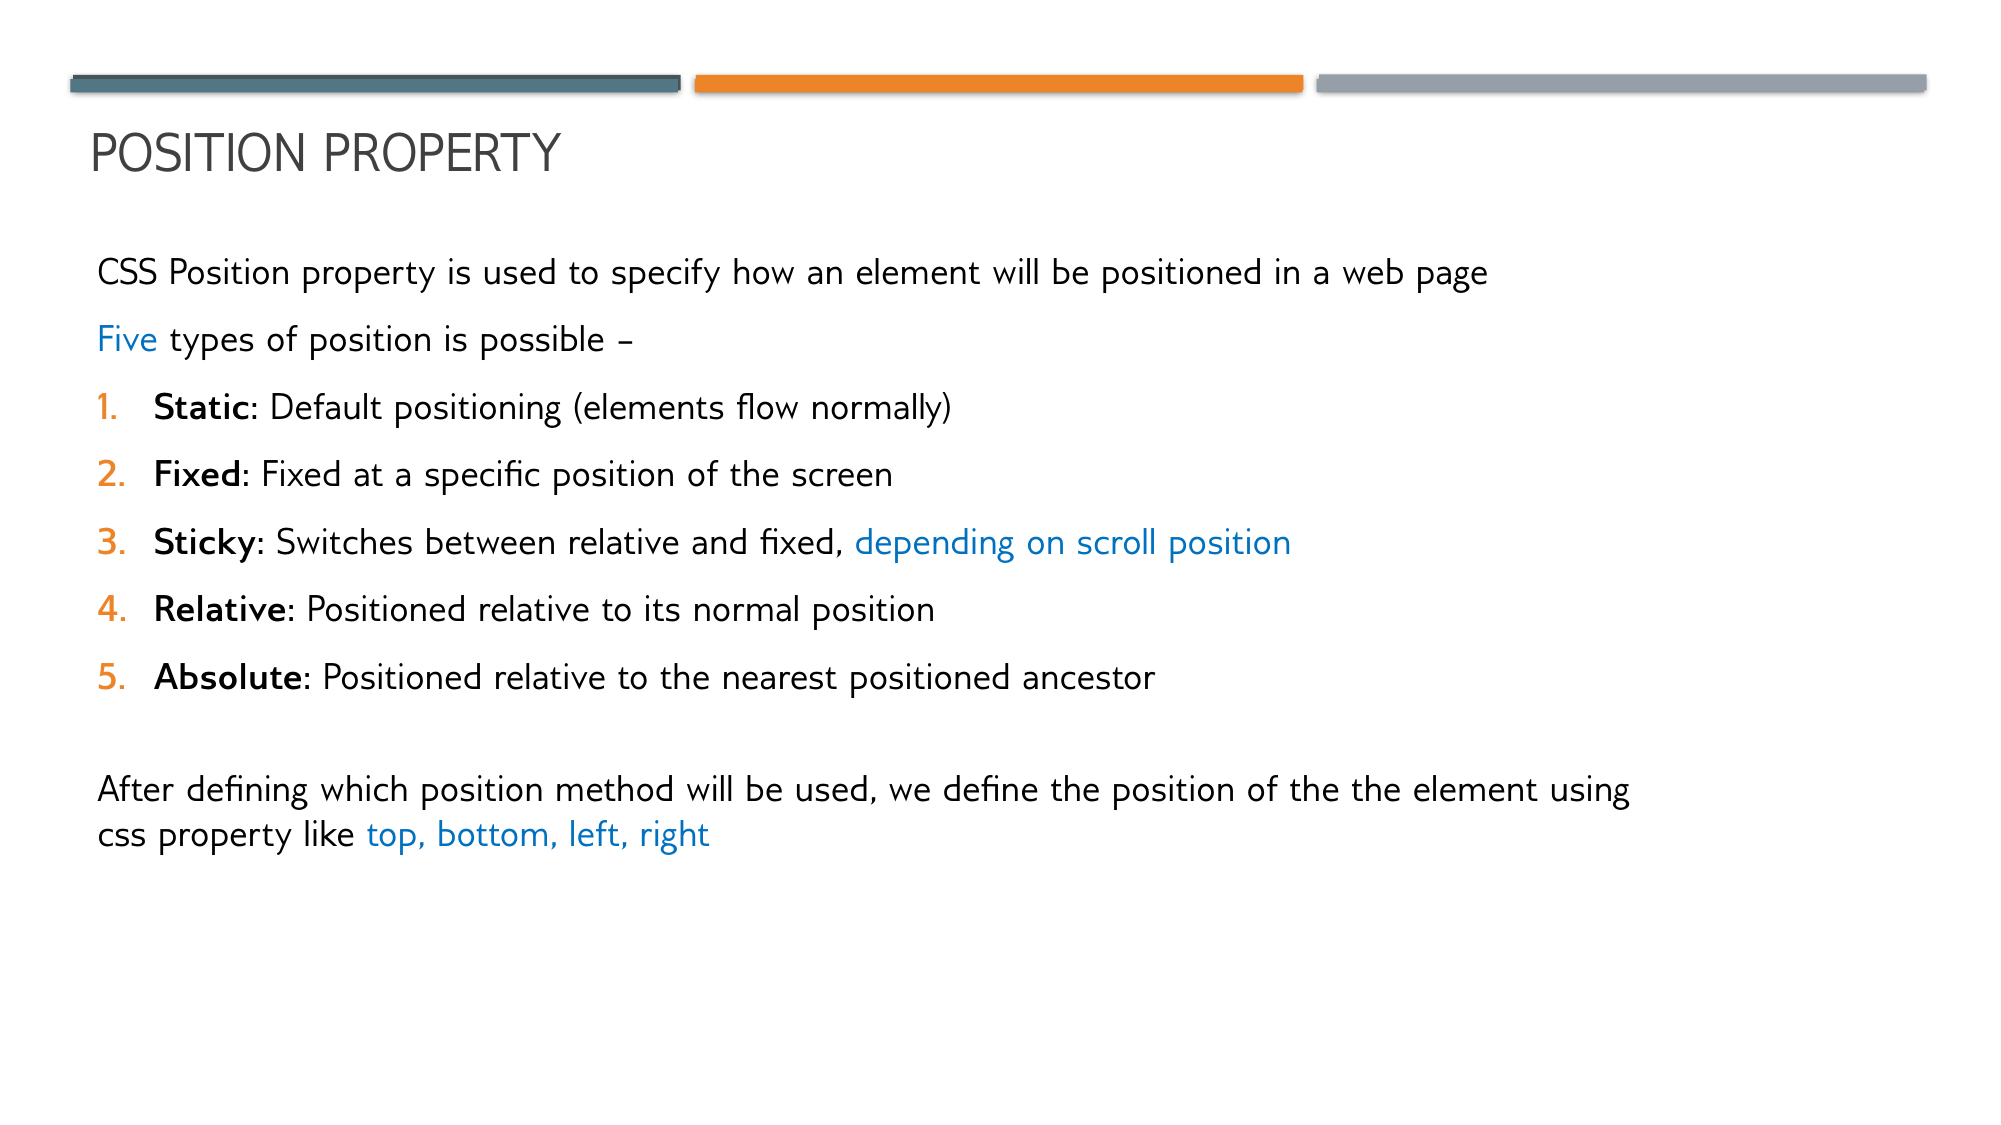

# Position property
CSS Position property is used to specify how an element will be positioned in a web page
Five types of position is possible –
Static: Default positioning (elements flow normally)
Fixed: Fixed at a specific position of the screen
Sticky: Switches between relative and fixed, depending on scroll position
Relative: Positioned relative to its normal position
Absolute: Positioned relative to the nearest positioned ancestor

After defining which position method will be used, we define the position of the the element using css property like top, bottom, left, right
Favicon
Title